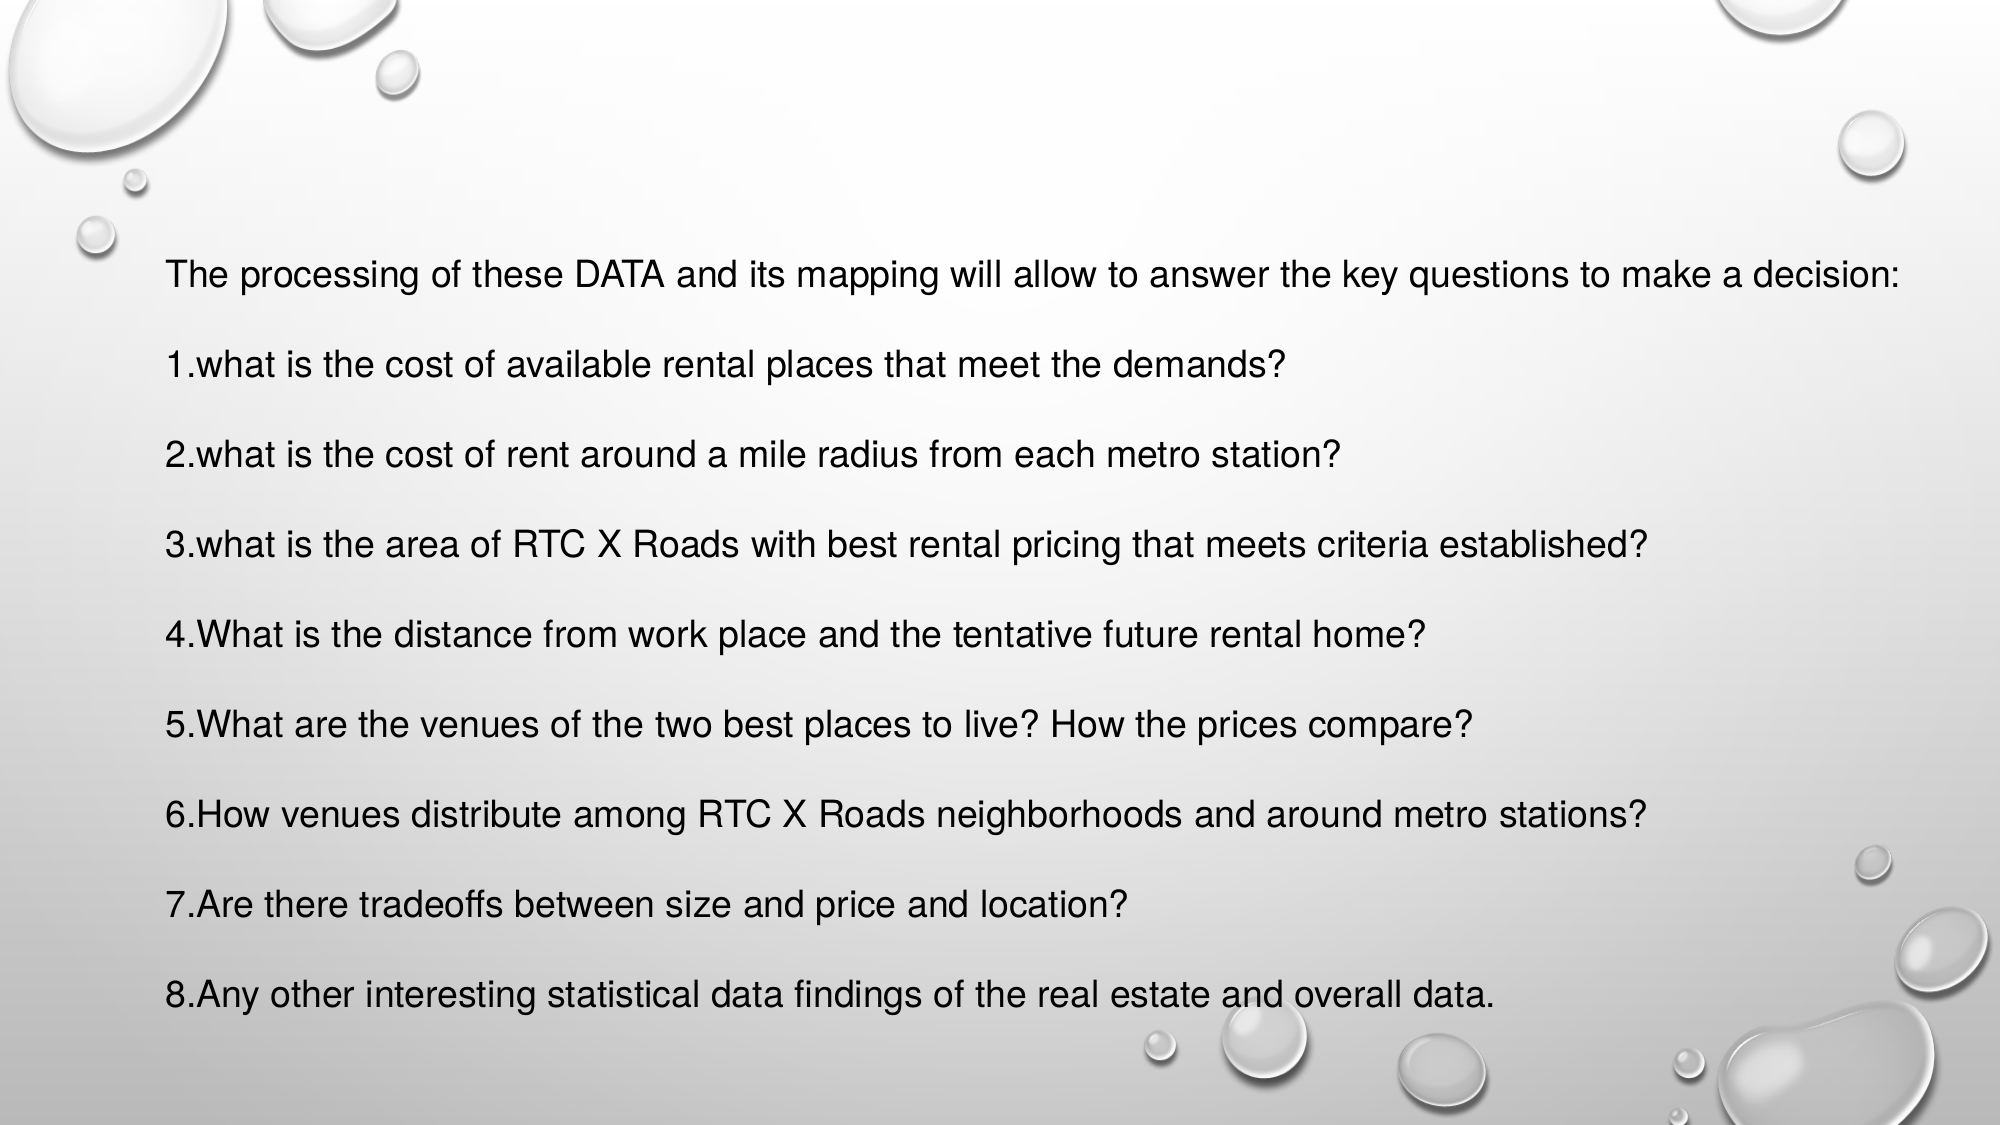

The processing of these DATA and its mapping will allow to answer the key questions to make a decision:

what is the cost of available rental places that meet the demands?

what is the cost of rent around a mile radius from each metro station?

what is the area of RTC X Roads with best rental pricing that meets criteria established?

What is the distance from work place and the tentative future rental home?

What are the venues of the two best places to live? How the prices compare?

How venues distribute among RTC X Roads neighborhoods and around metro stations?

Are there tradeoffs between size and price and location?

Any other interesting statistical data findings of the real estate and overall data.